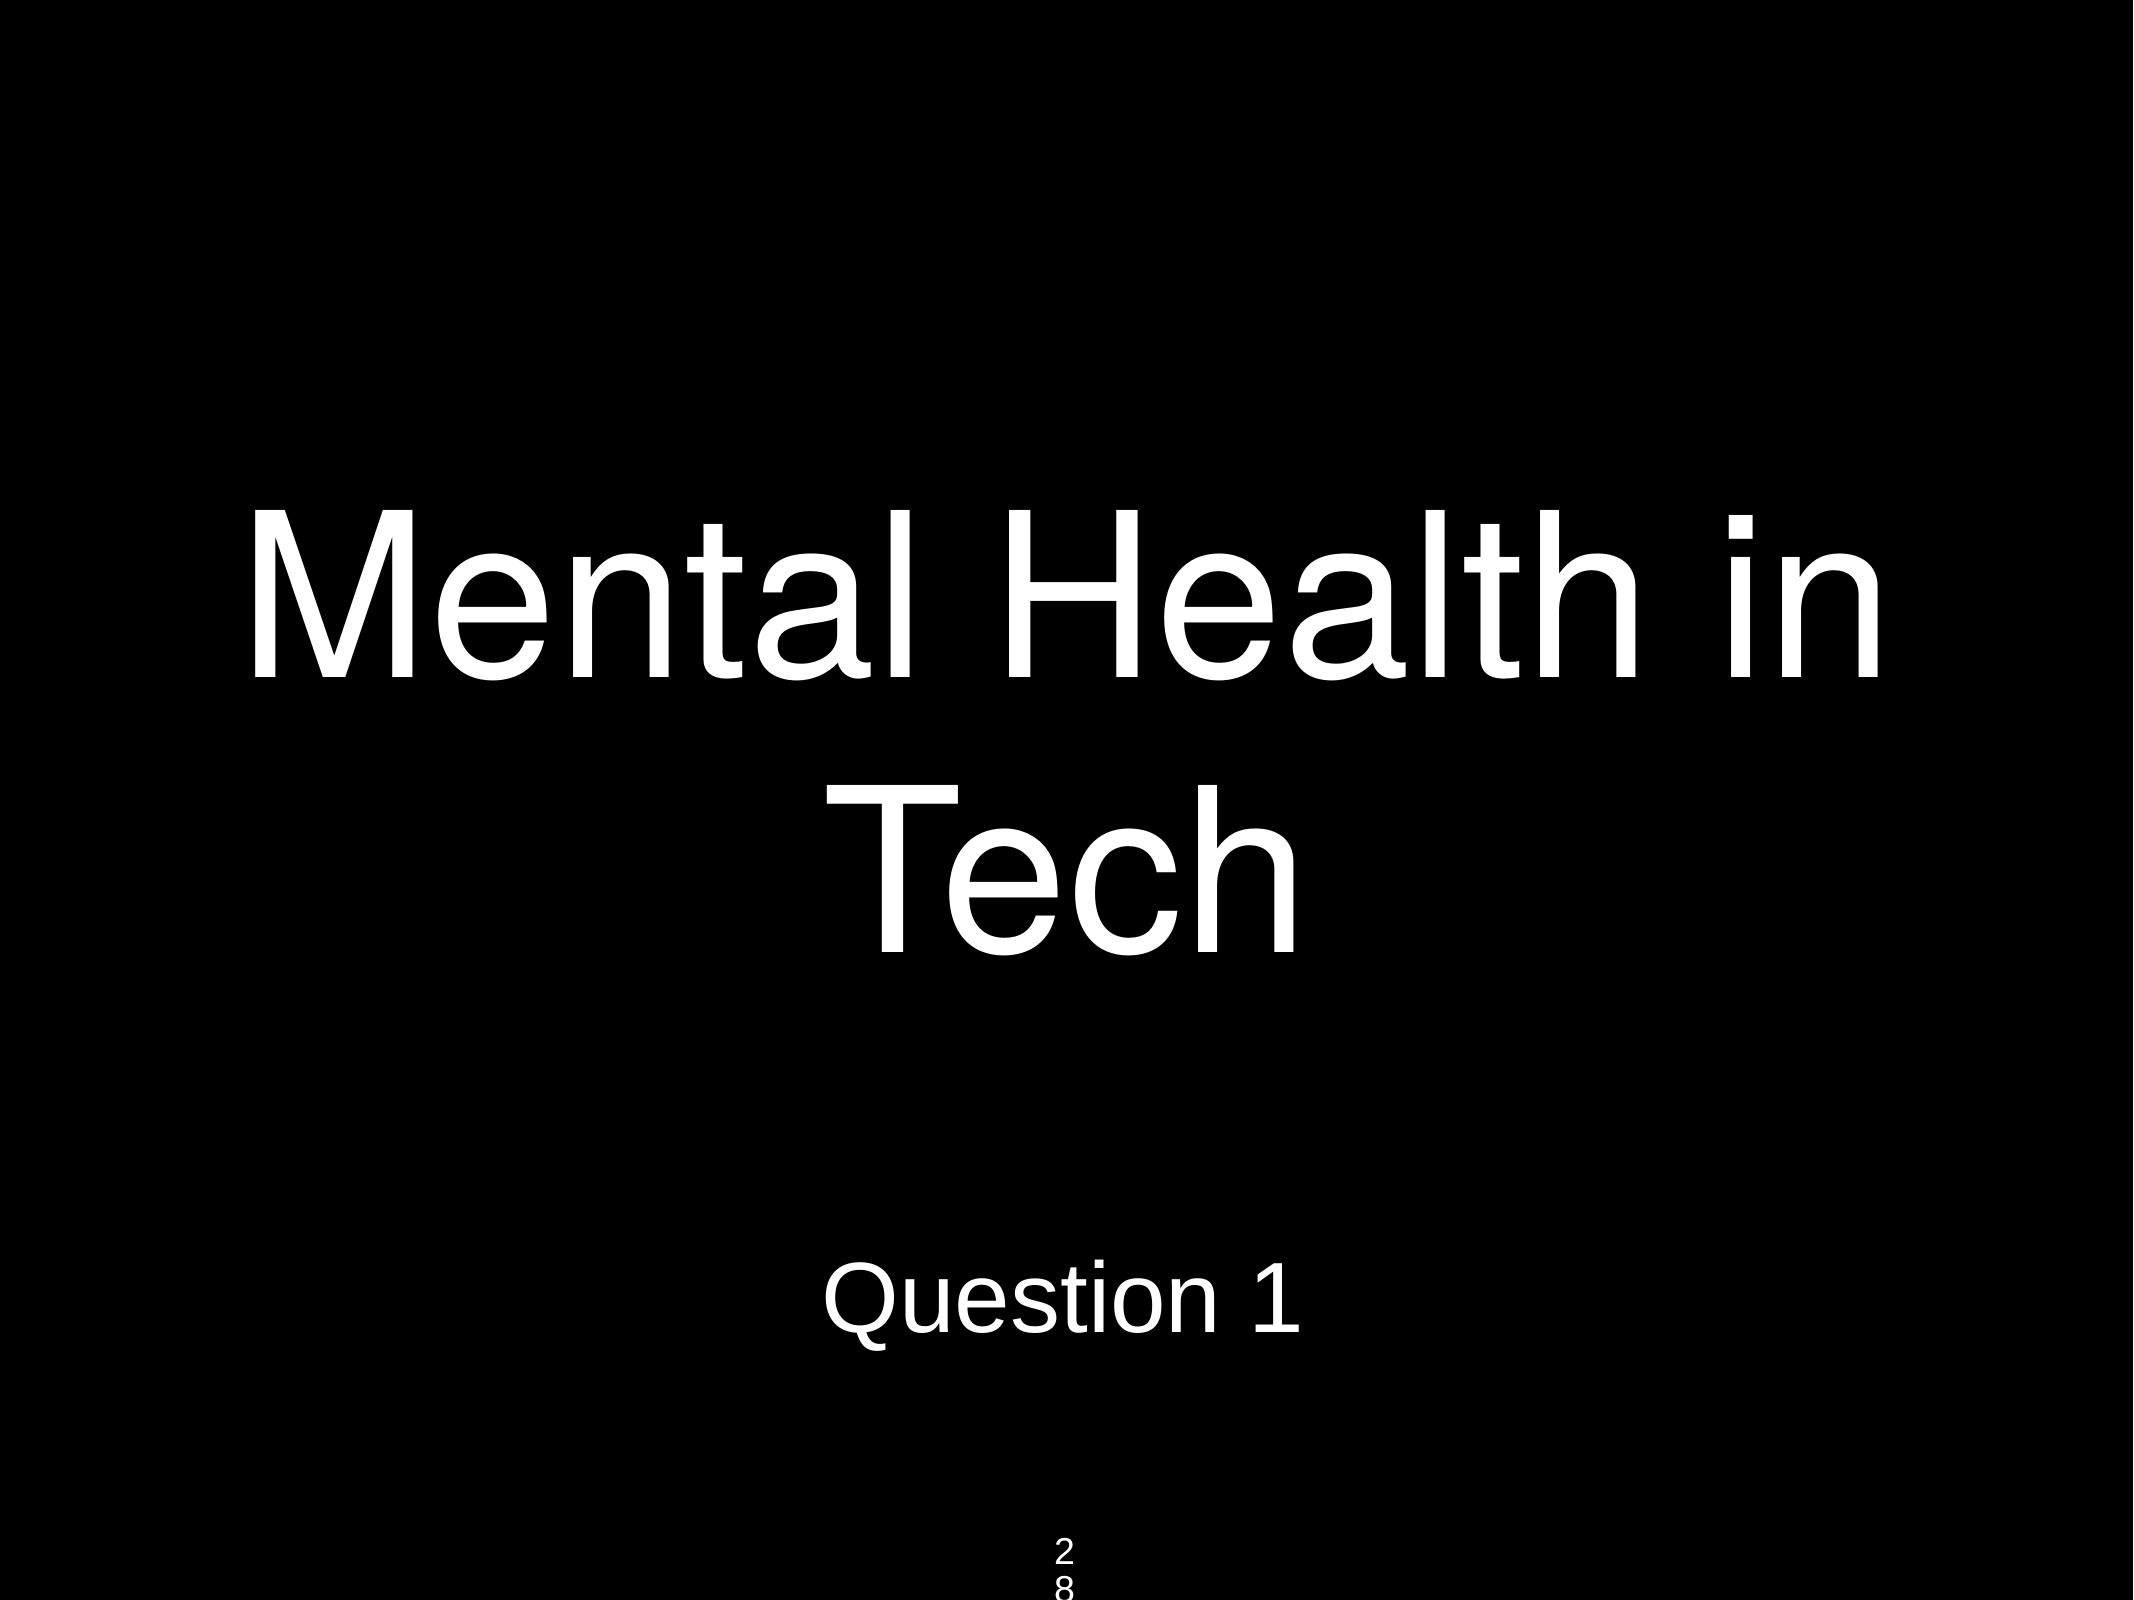

# Mental Health in Tech
Question 1
28